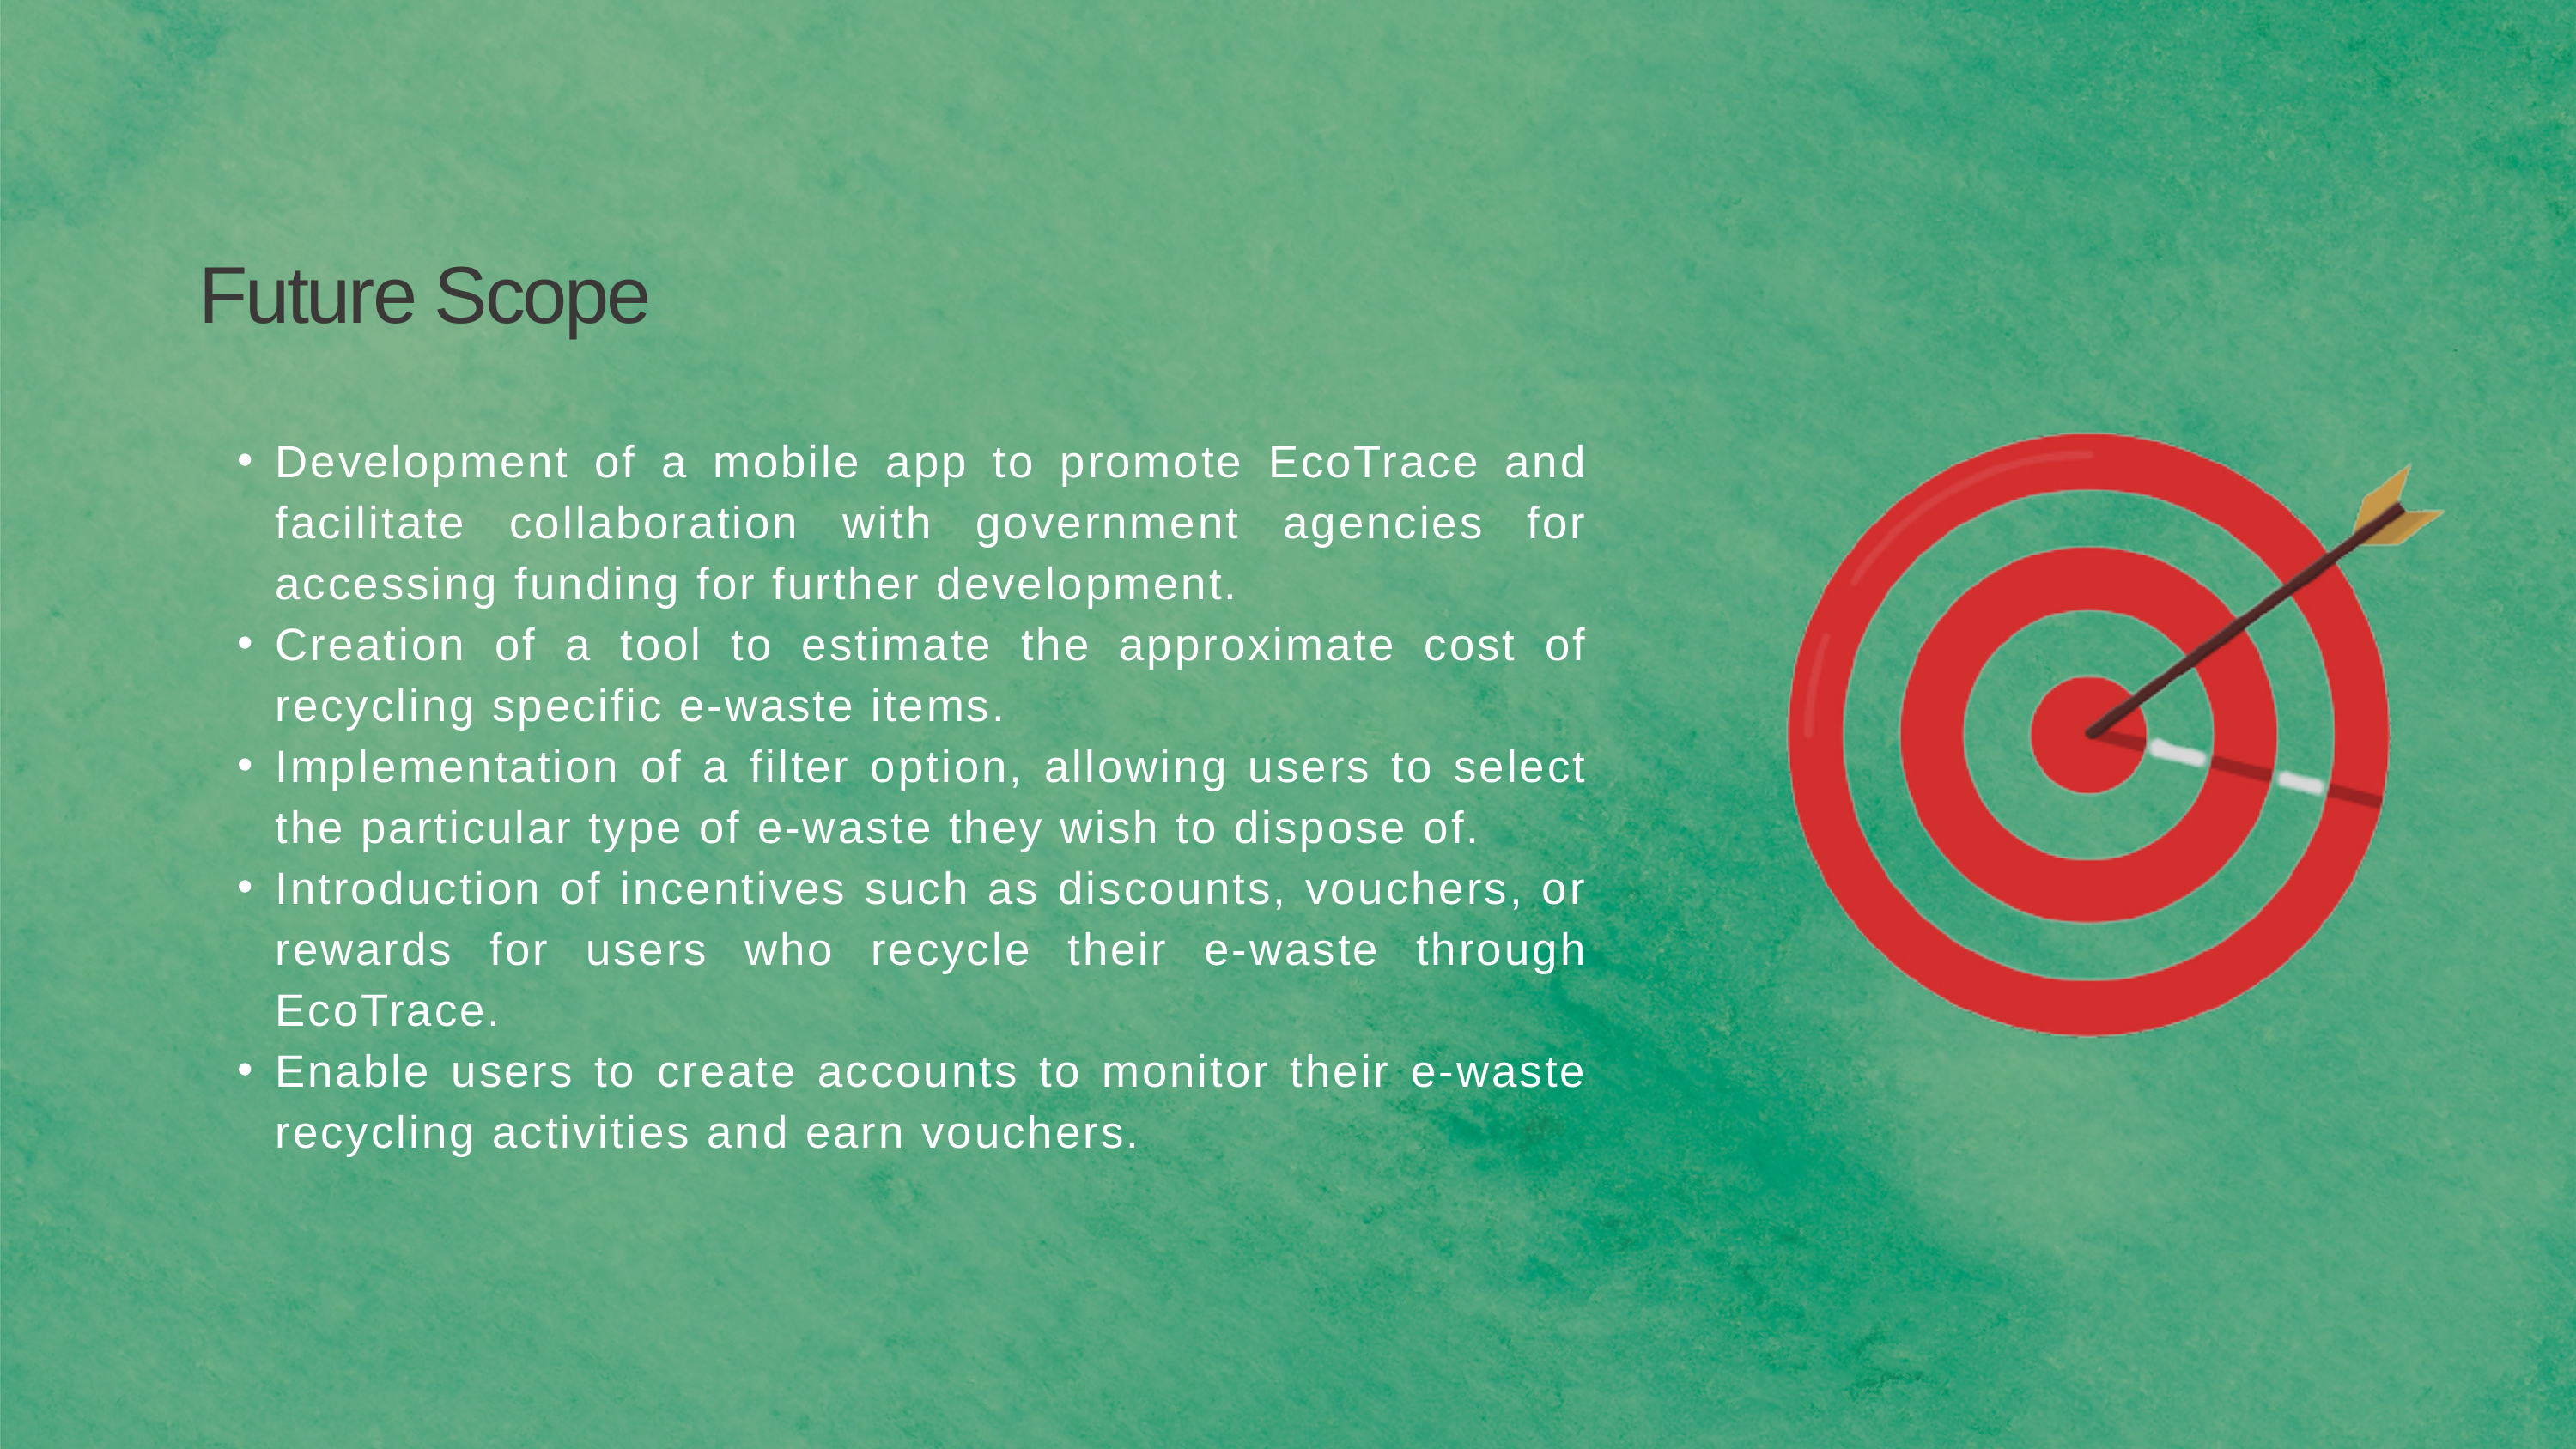

Future Scope
Development of a mobile app to promote EcoTrace and facilitate collaboration with government agencies for accessing funding for further development.
Creation of a tool to estimate the approximate cost of recycling specific e-waste items.
Implementation of a filter option, allowing users to select the particular type of e-waste they wish to dispose of.
Introduction of incentives such as discounts, vouchers, or rewards for users who recycle their e-waste through EcoTrace.
Enable users to create accounts to monitor their e-waste recycling activities and earn vouchers.